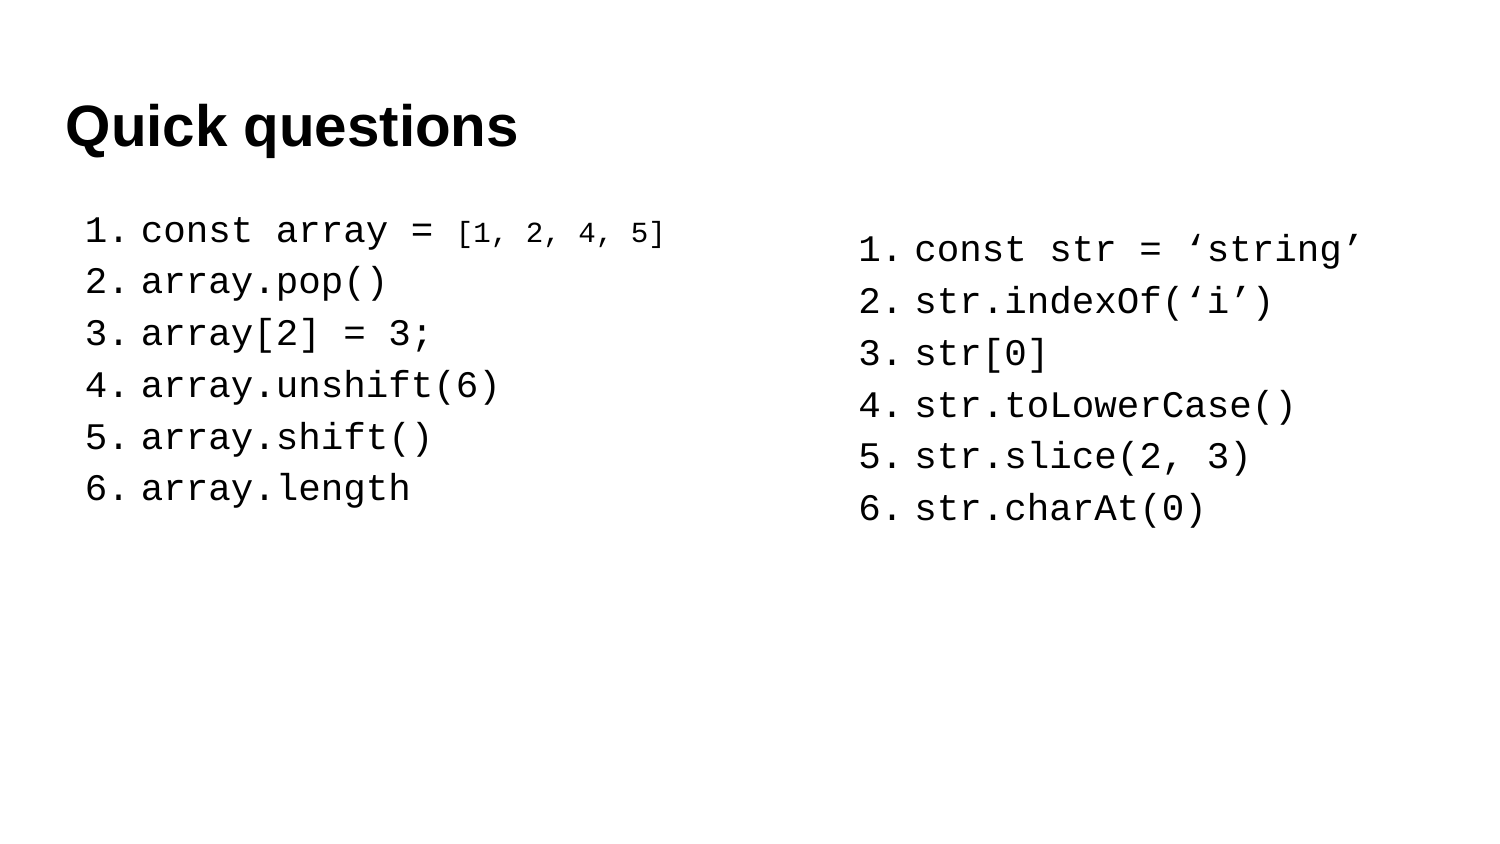

Quick questions
const str = ‘string’
str.indexOf(‘i’)
str[0]
str.toLowerCase()
str.slice(2, 3)
str.charAt(0)
const array = [1, 2, 4, 5]
array.pop()
array[2] = 3;
array.unshift(6)
array.shift()
array.length